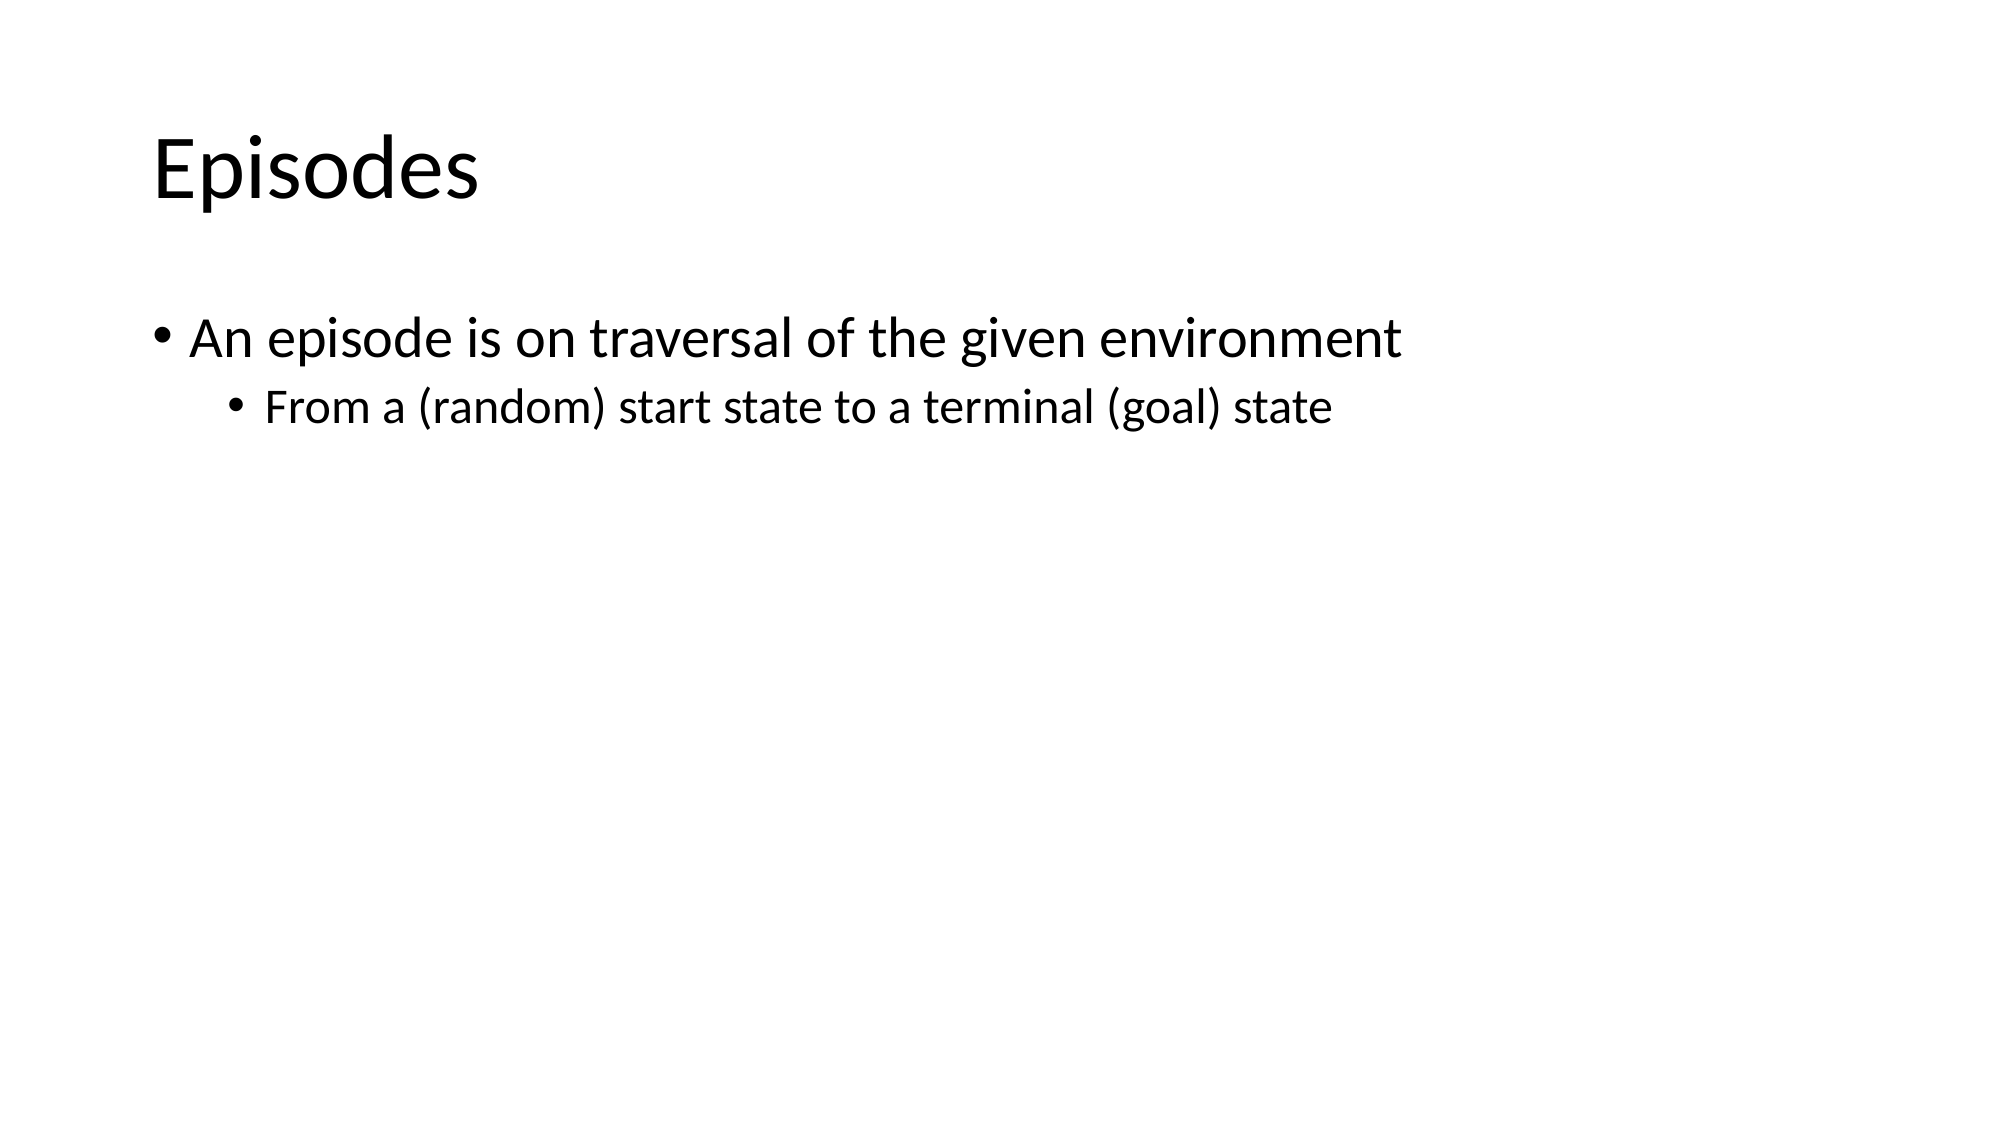

# Episodes
An episode is on traversal of the given environment
From a (random) start state to a terminal (goal) state